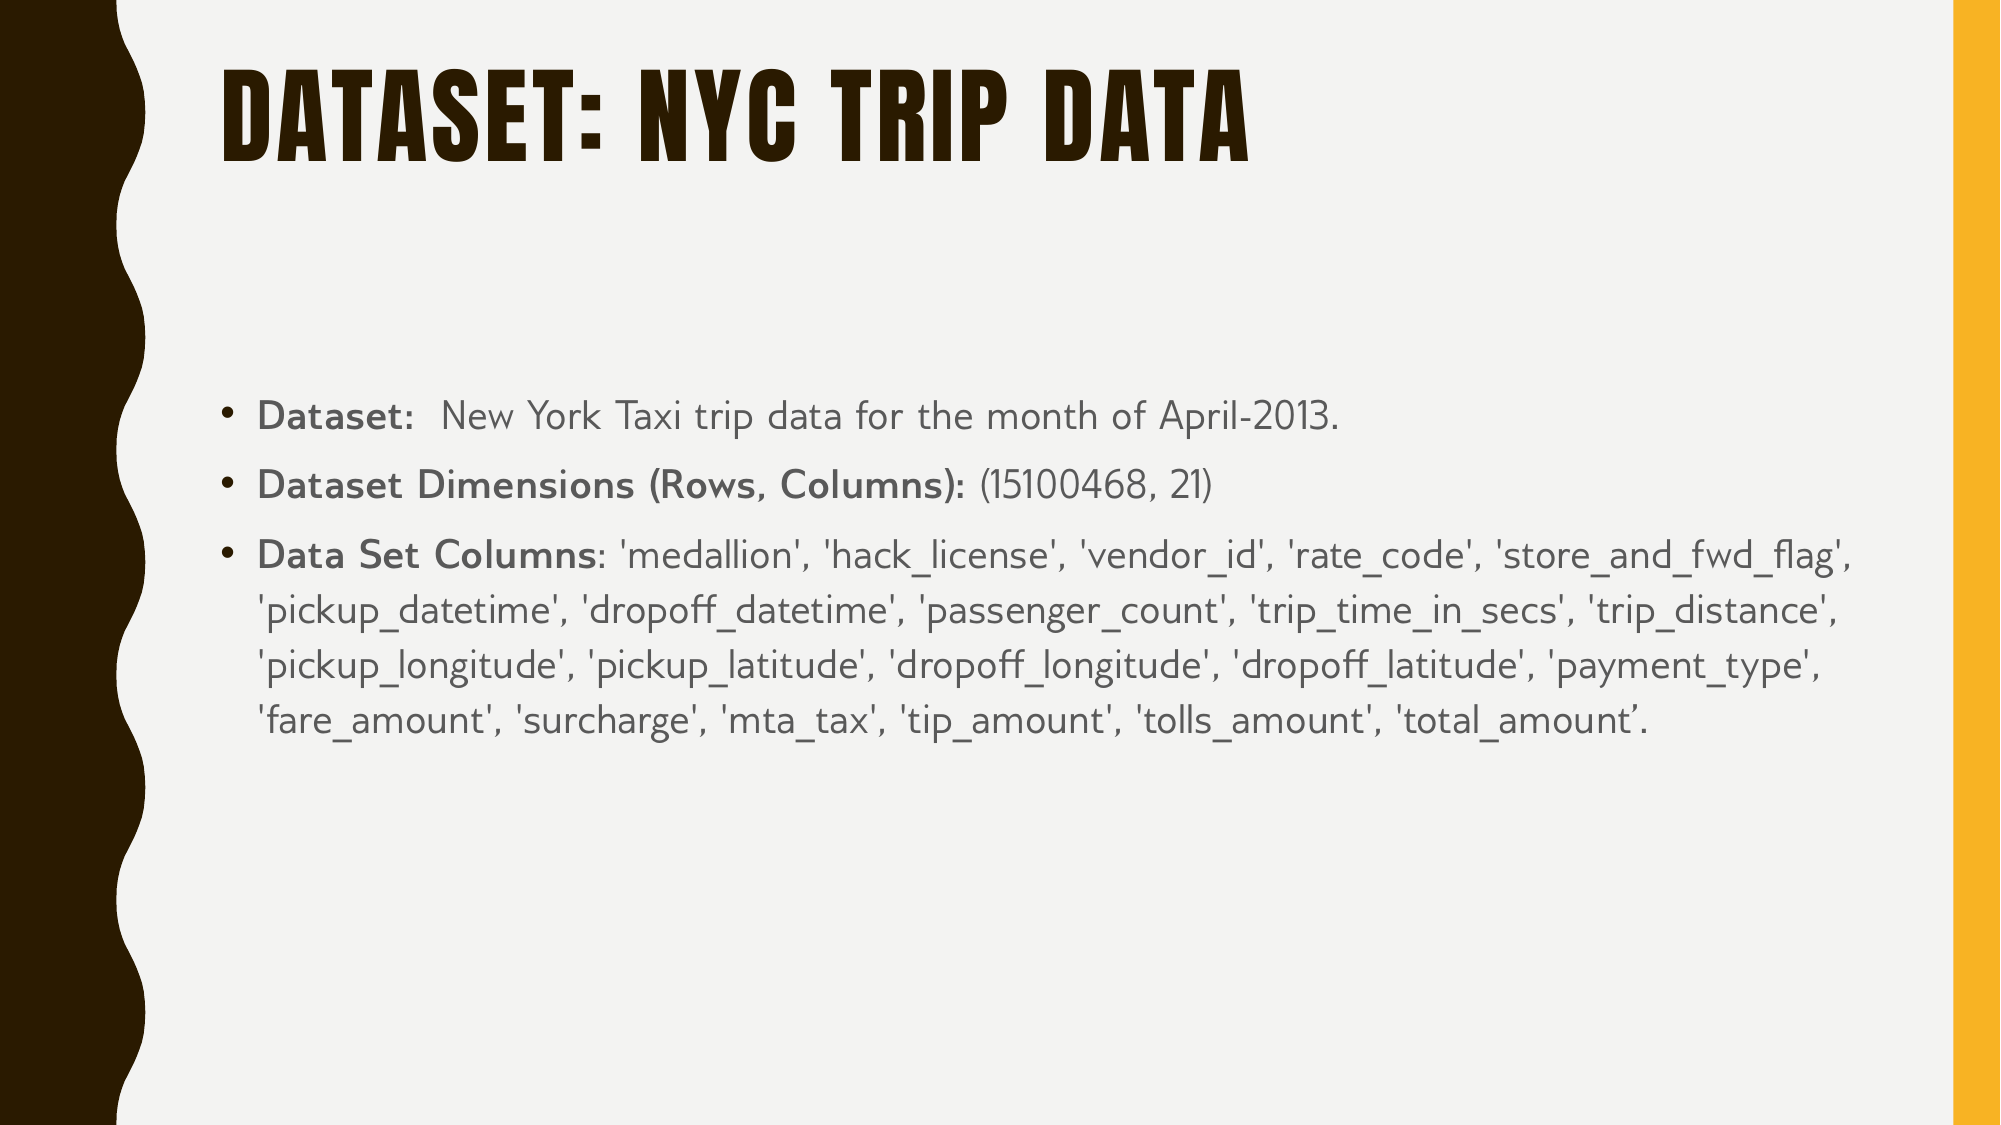

# Dataset: NYC Trip Data
Dataset:  New York Taxi trip data for the month of April-2013.
Dataset Dimensions (Rows, Columns): (15100468, 21)
Data Set Columns: 'medallion', 'hack_license', 'vendor_id', 'rate_code', 'store_and_fwd_flag', 'pickup_datetime', 'dropoff_datetime', 'passenger_count', 'trip_time_in_secs', 'trip_distance', 'pickup_longitude', 'pickup_latitude', 'dropoff_longitude', 'dropoff_latitude', 'payment_type', 'fare_amount', 'surcharge', 'mta_tax', 'tip_amount', 'tolls_amount', 'total_amount’.